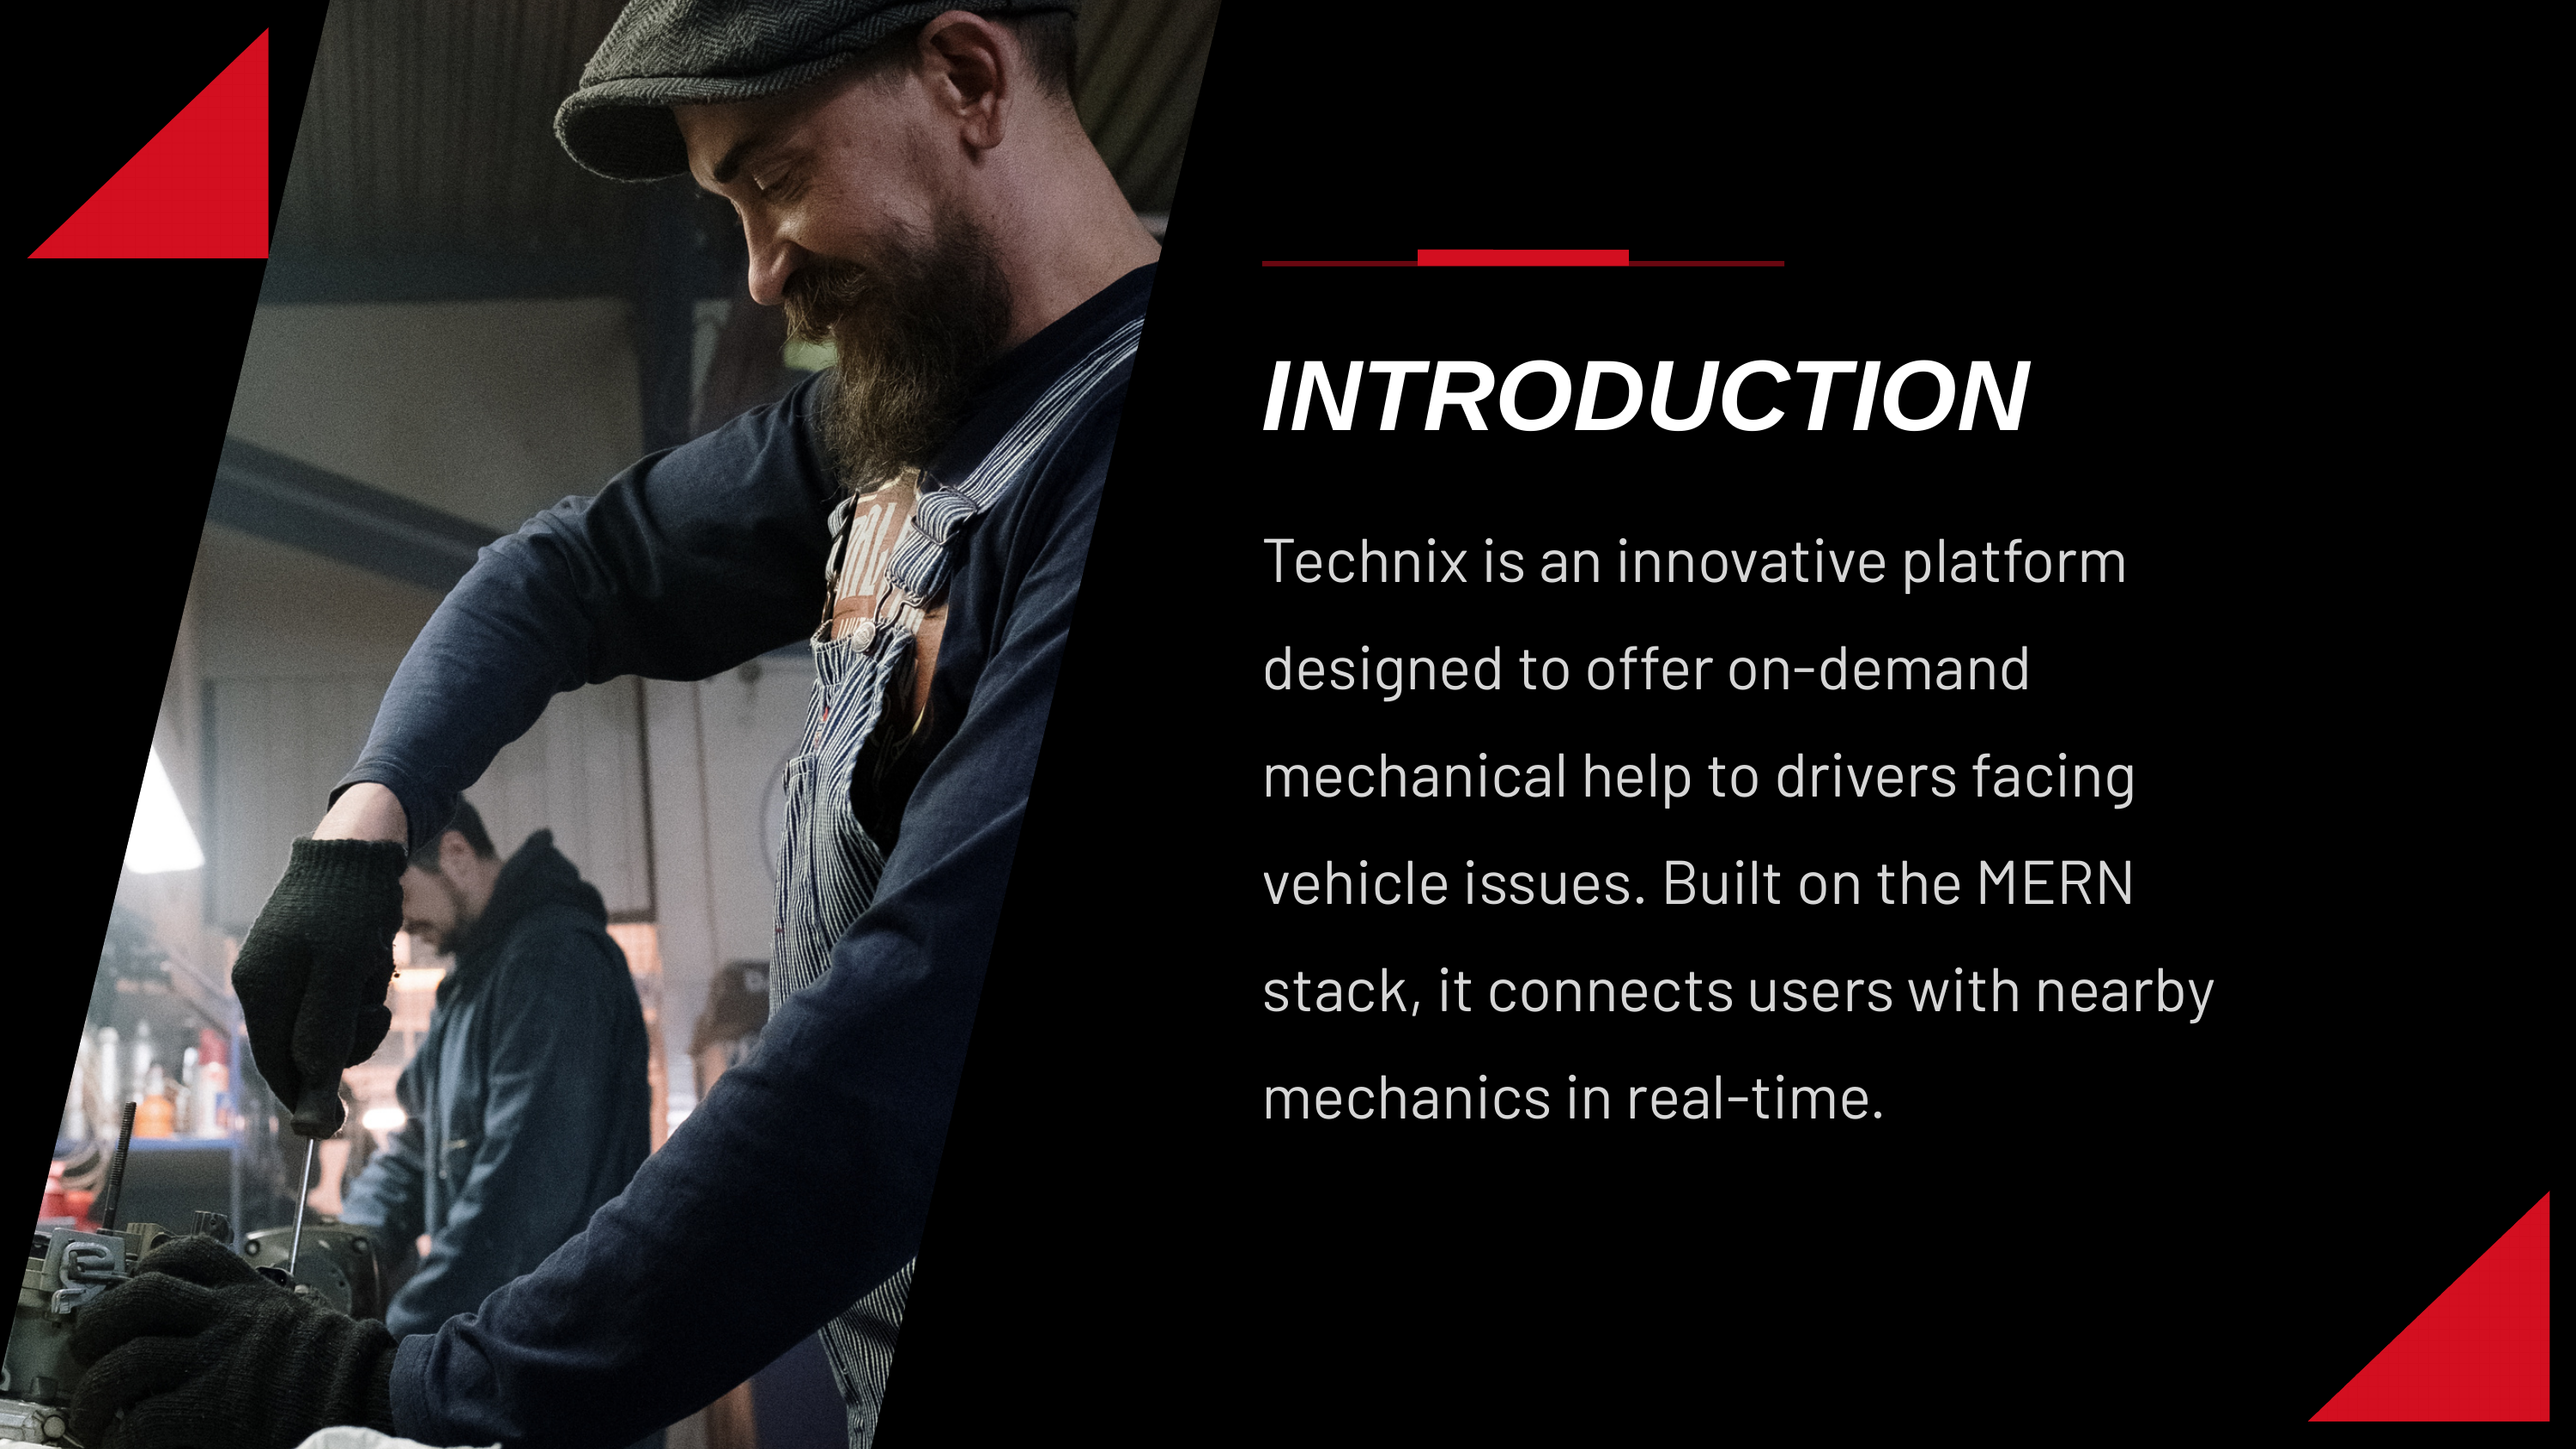

INTRODUCTION
Technix is an innovative platform designed to offer on-demand mechanical help to drivers facing vehicle issues. Built on the MERN stack, it connects users with nearby mechanics in real-time.